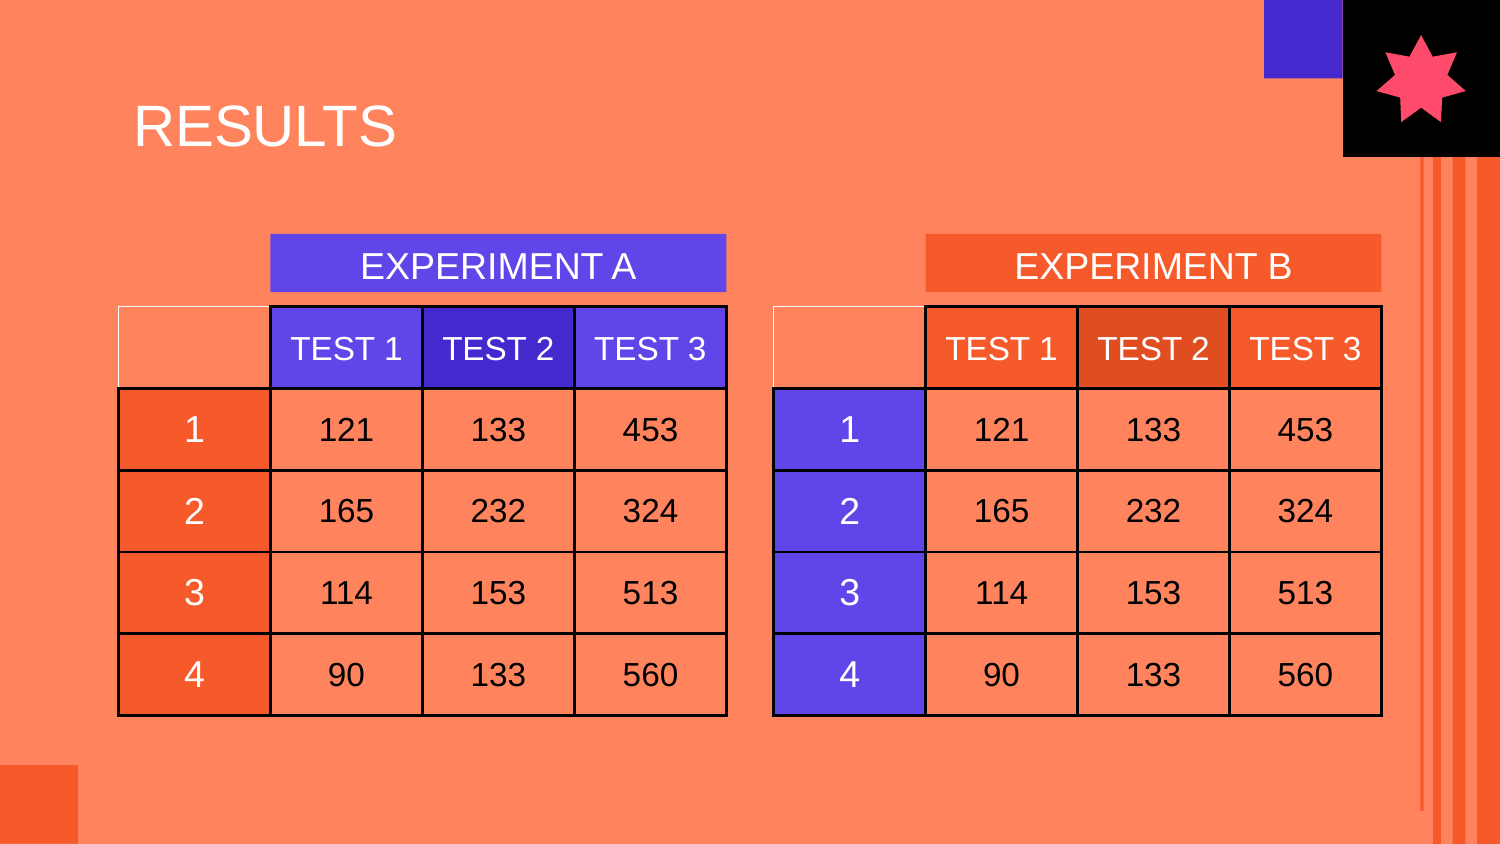

# RESULTS
EXPERIMENT A
EXPERIMENT B
|  | TEST 1 | TEST 2 | TEST 3 |
| --- | --- | --- | --- |
| 1 | 121 | 133 | 453 |
| 2 | 165 | 232 | 324 |
| 3 | 114 | 153 | 513 |
| 4 | 90 | 133 | 560 |
|  | TEST 1 | TEST 2 | TEST 3 |
| --- | --- | --- | --- |
| 1 | 121 | 133 | 453 |
| 2 | 165 | 232 | 324 |
| 3 | 114 | 153 | 513 |
| 4 | 90 | 133 | 560 |